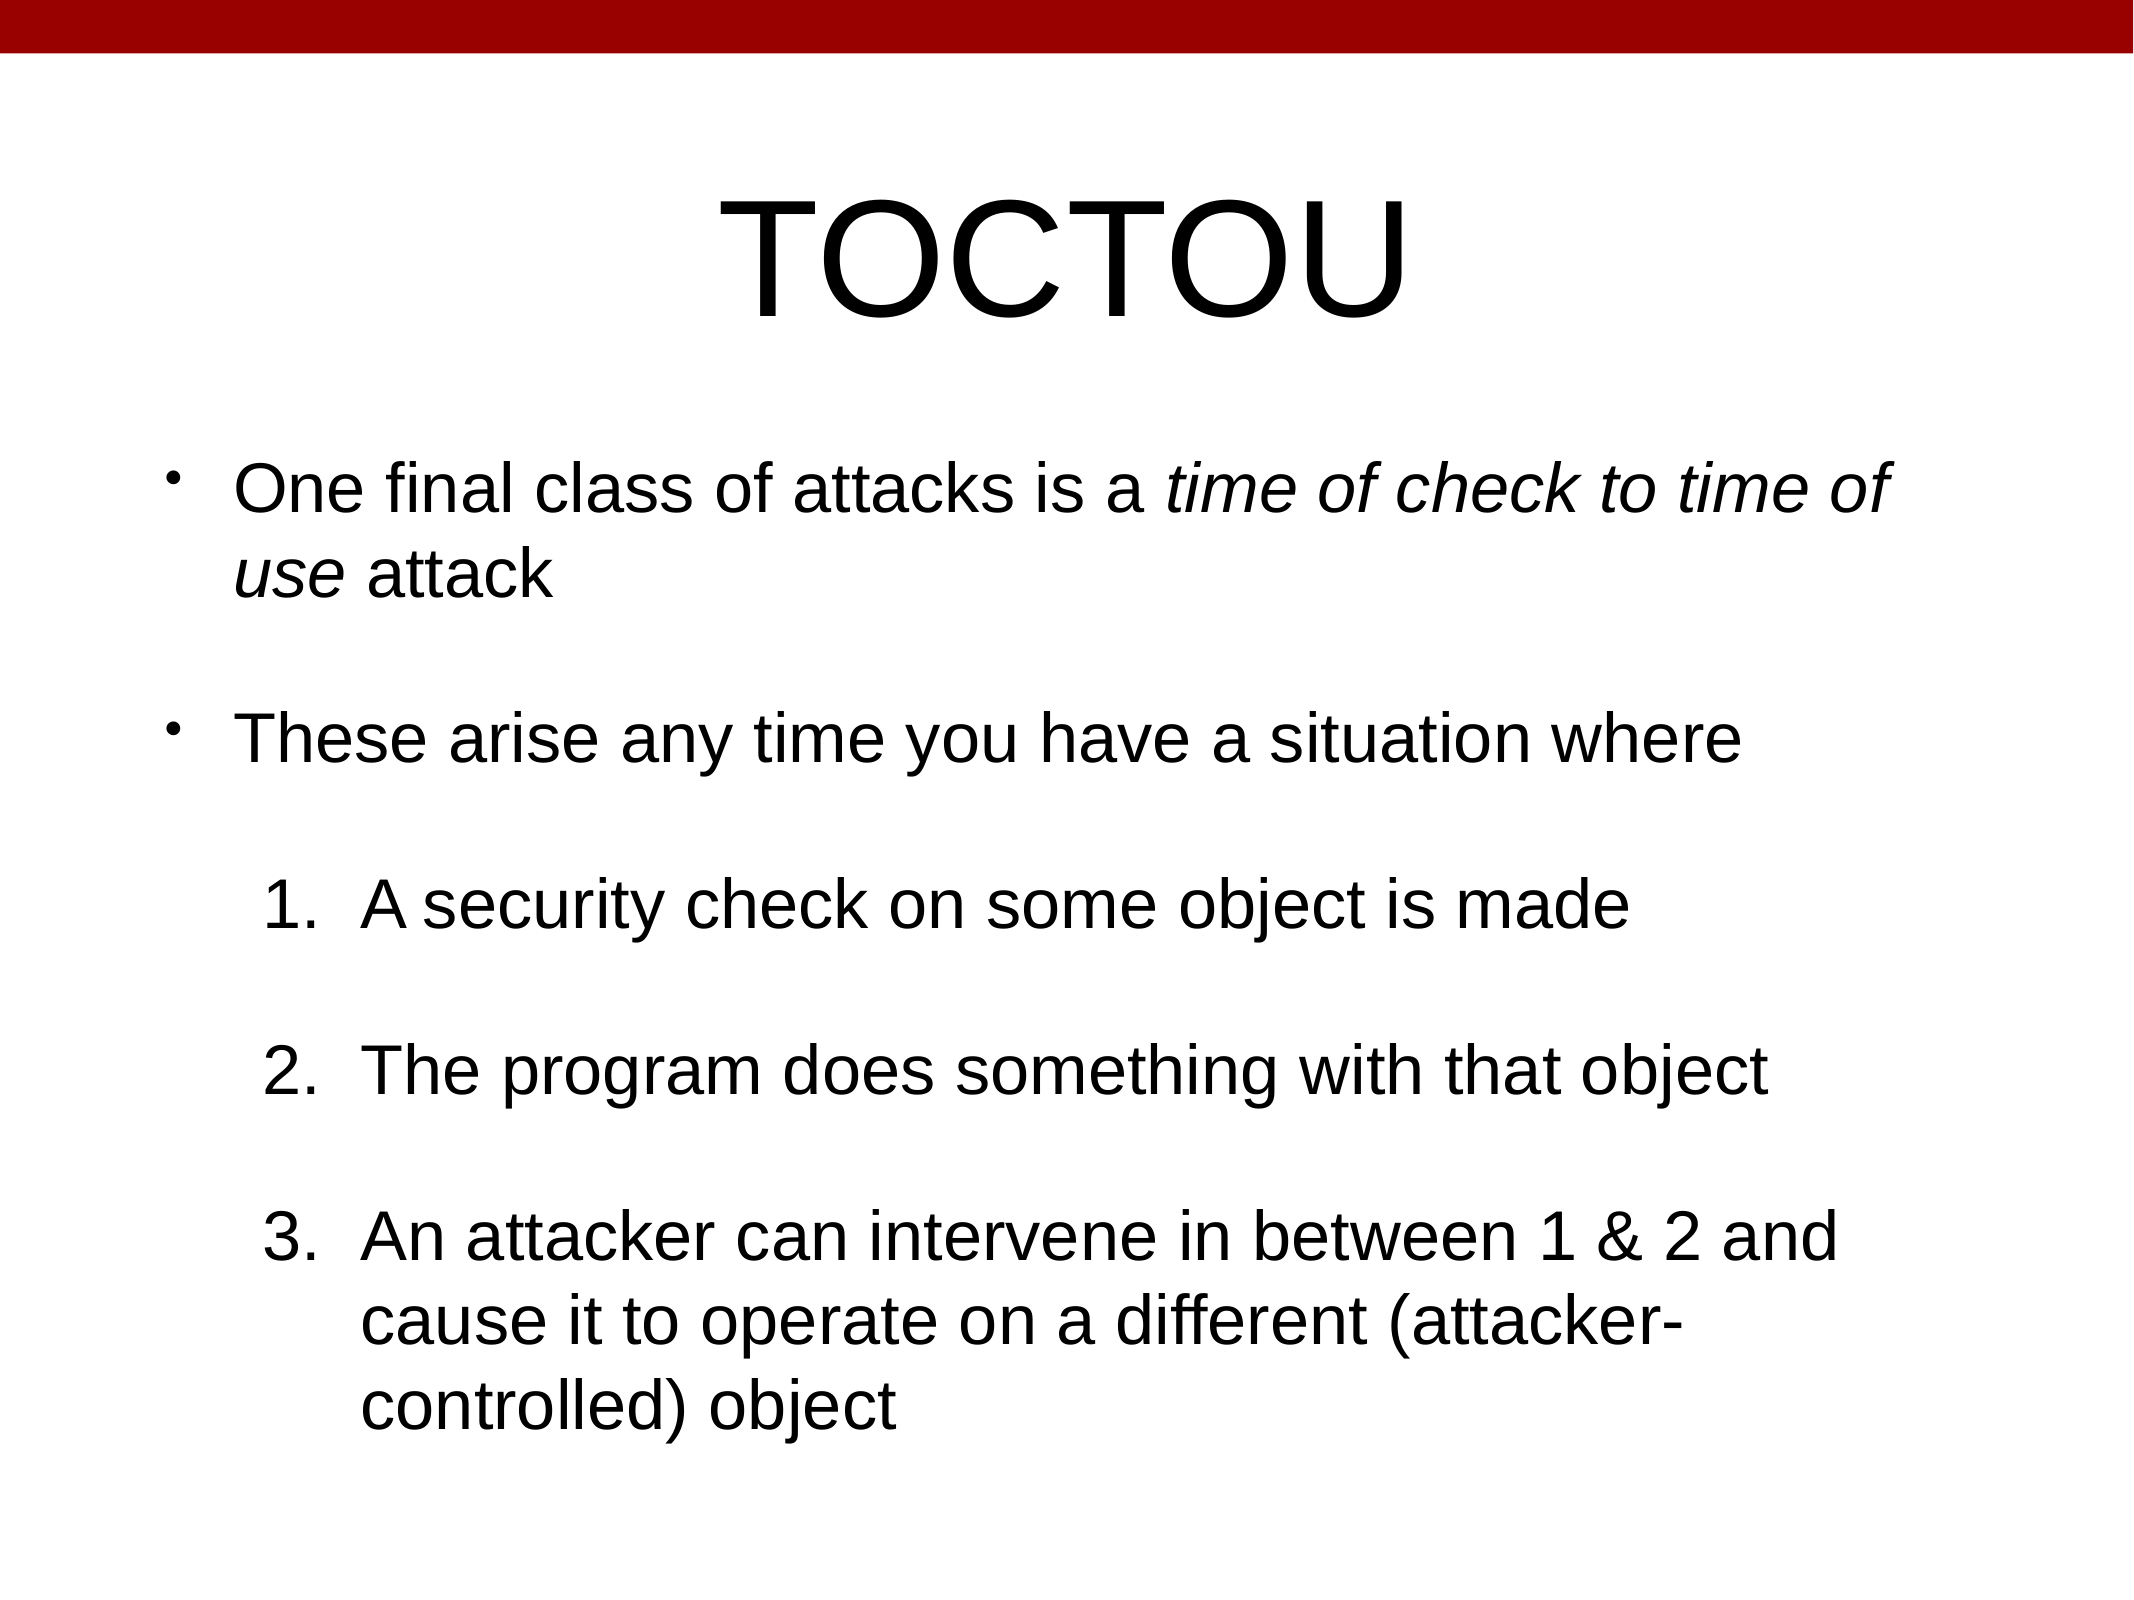

# TOCTOU
One final class of attacks is a time of check to time of use attack
These arise any time you have a situation where
A security check on some object is made
The program does something with that object
An attacker can intervene in between 1 & 2 and cause it to operate on a different (attacker-controlled) object